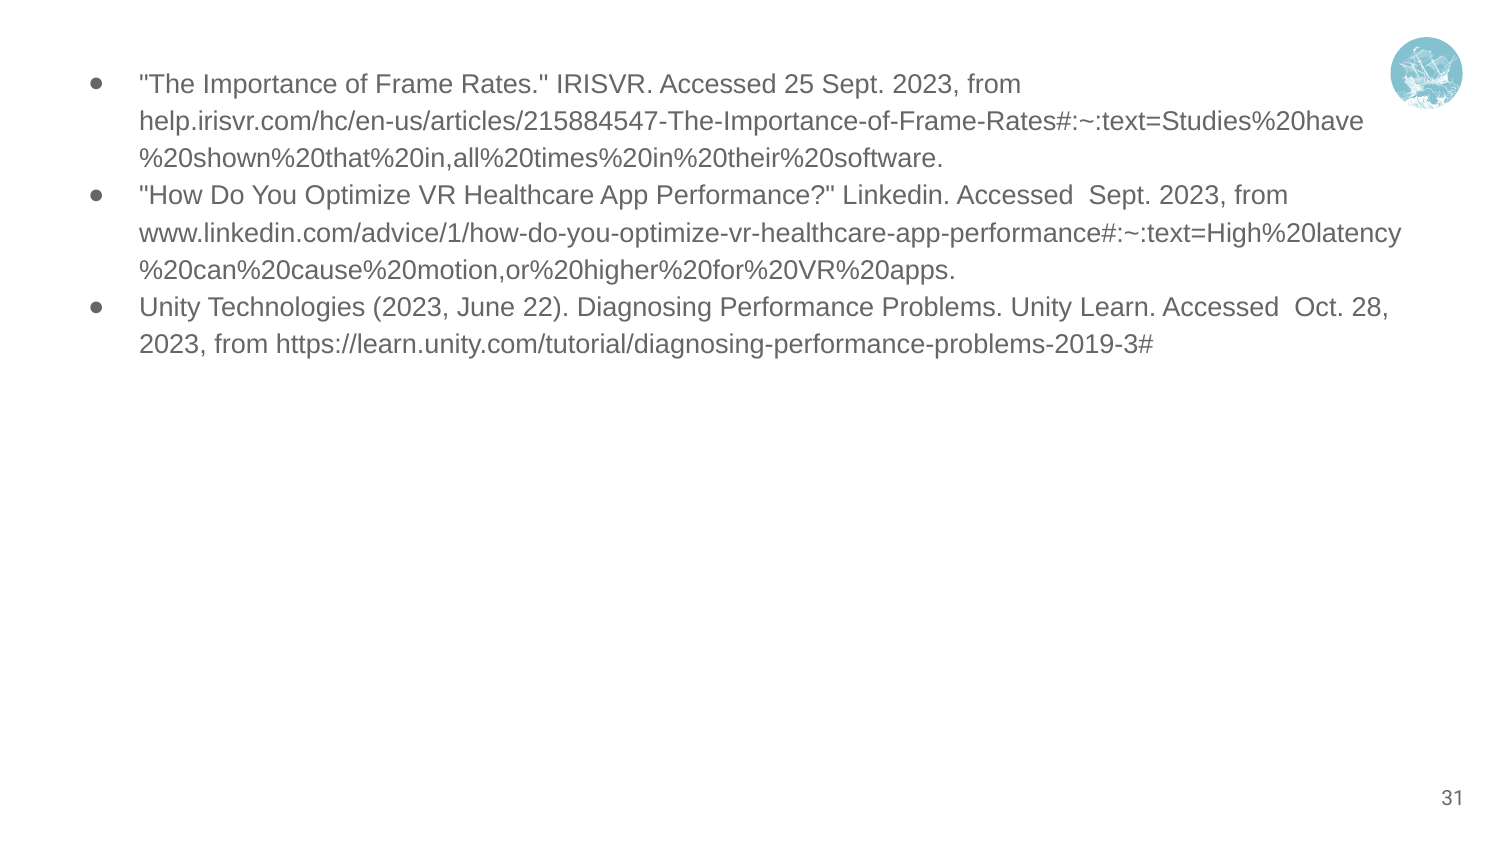

"The Importance of Frame Rates." IRISVR. Accessed 25 Sept. 2023, from help.irisvr.com/hc/en-us/articles/215884547-The-Importance-of-Frame-Rates#:~:text=Studies%20have%20shown%20that%20in,all%20times%20in%20their%20software.
"How Do You Optimize VR Healthcare App Performance?" Linkedin. Accessed  Sept. 2023, from www.linkedin.com/advice/1/how-do-you-optimize-vr-healthcare-app-performance#:~:text=High%20latency%20can%20cause%20motion,or%20higher%20for%20VR%20apps.
Unity Technologies (2023, June 22). Diagnosing Performance Problems. Unity Learn. Accessed  Oct. 28, 2023, from https://learn.unity.com/tutorial/diagnosing-performance-problems-2019-3#

31